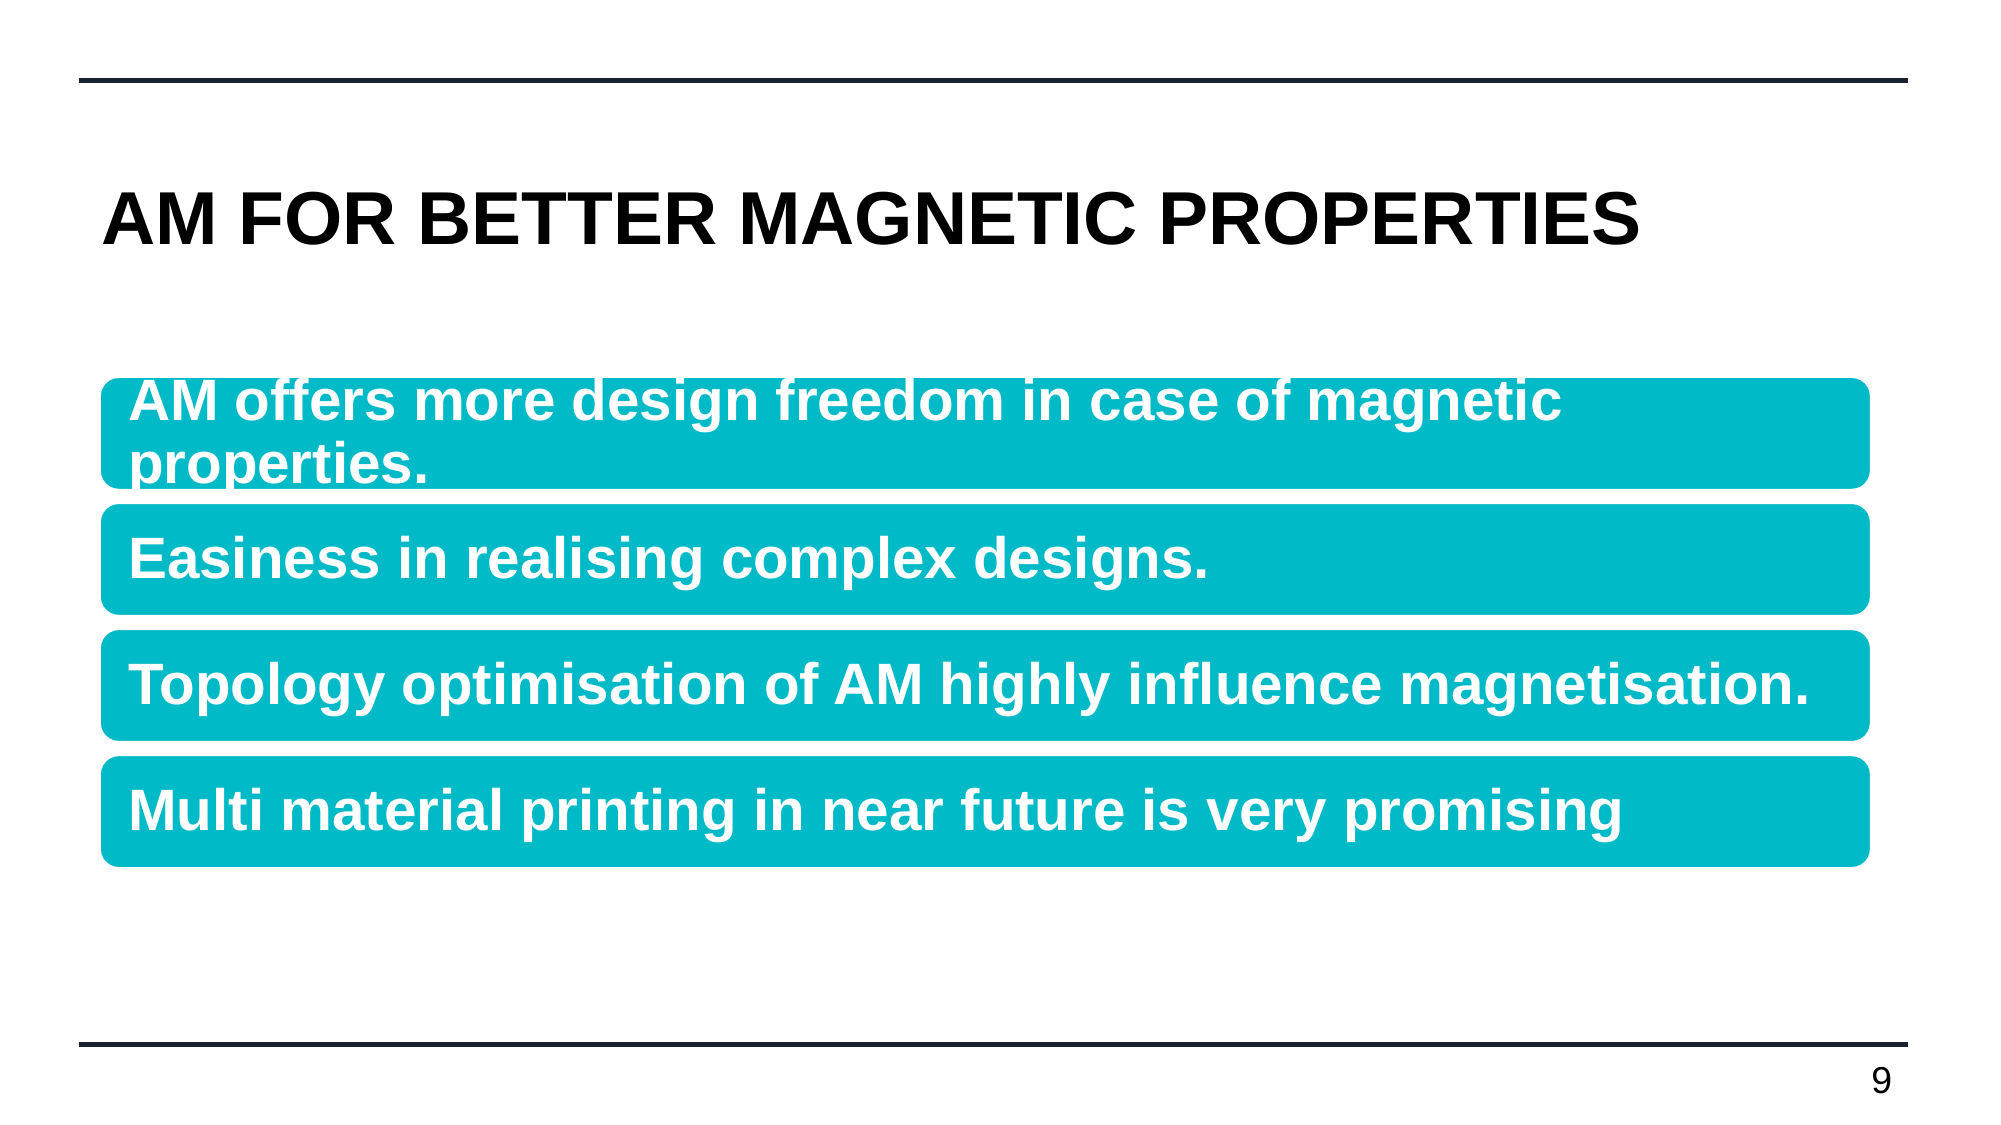

# AM FOR BETTER MAGNETIC PROPERTIES
AM offers more design freedom in case of magnetic properties.
Easiness in realising complex designs.
Topology optimisation of AM highly influence magnetisation.
Multi material printing in near future is very promising
9